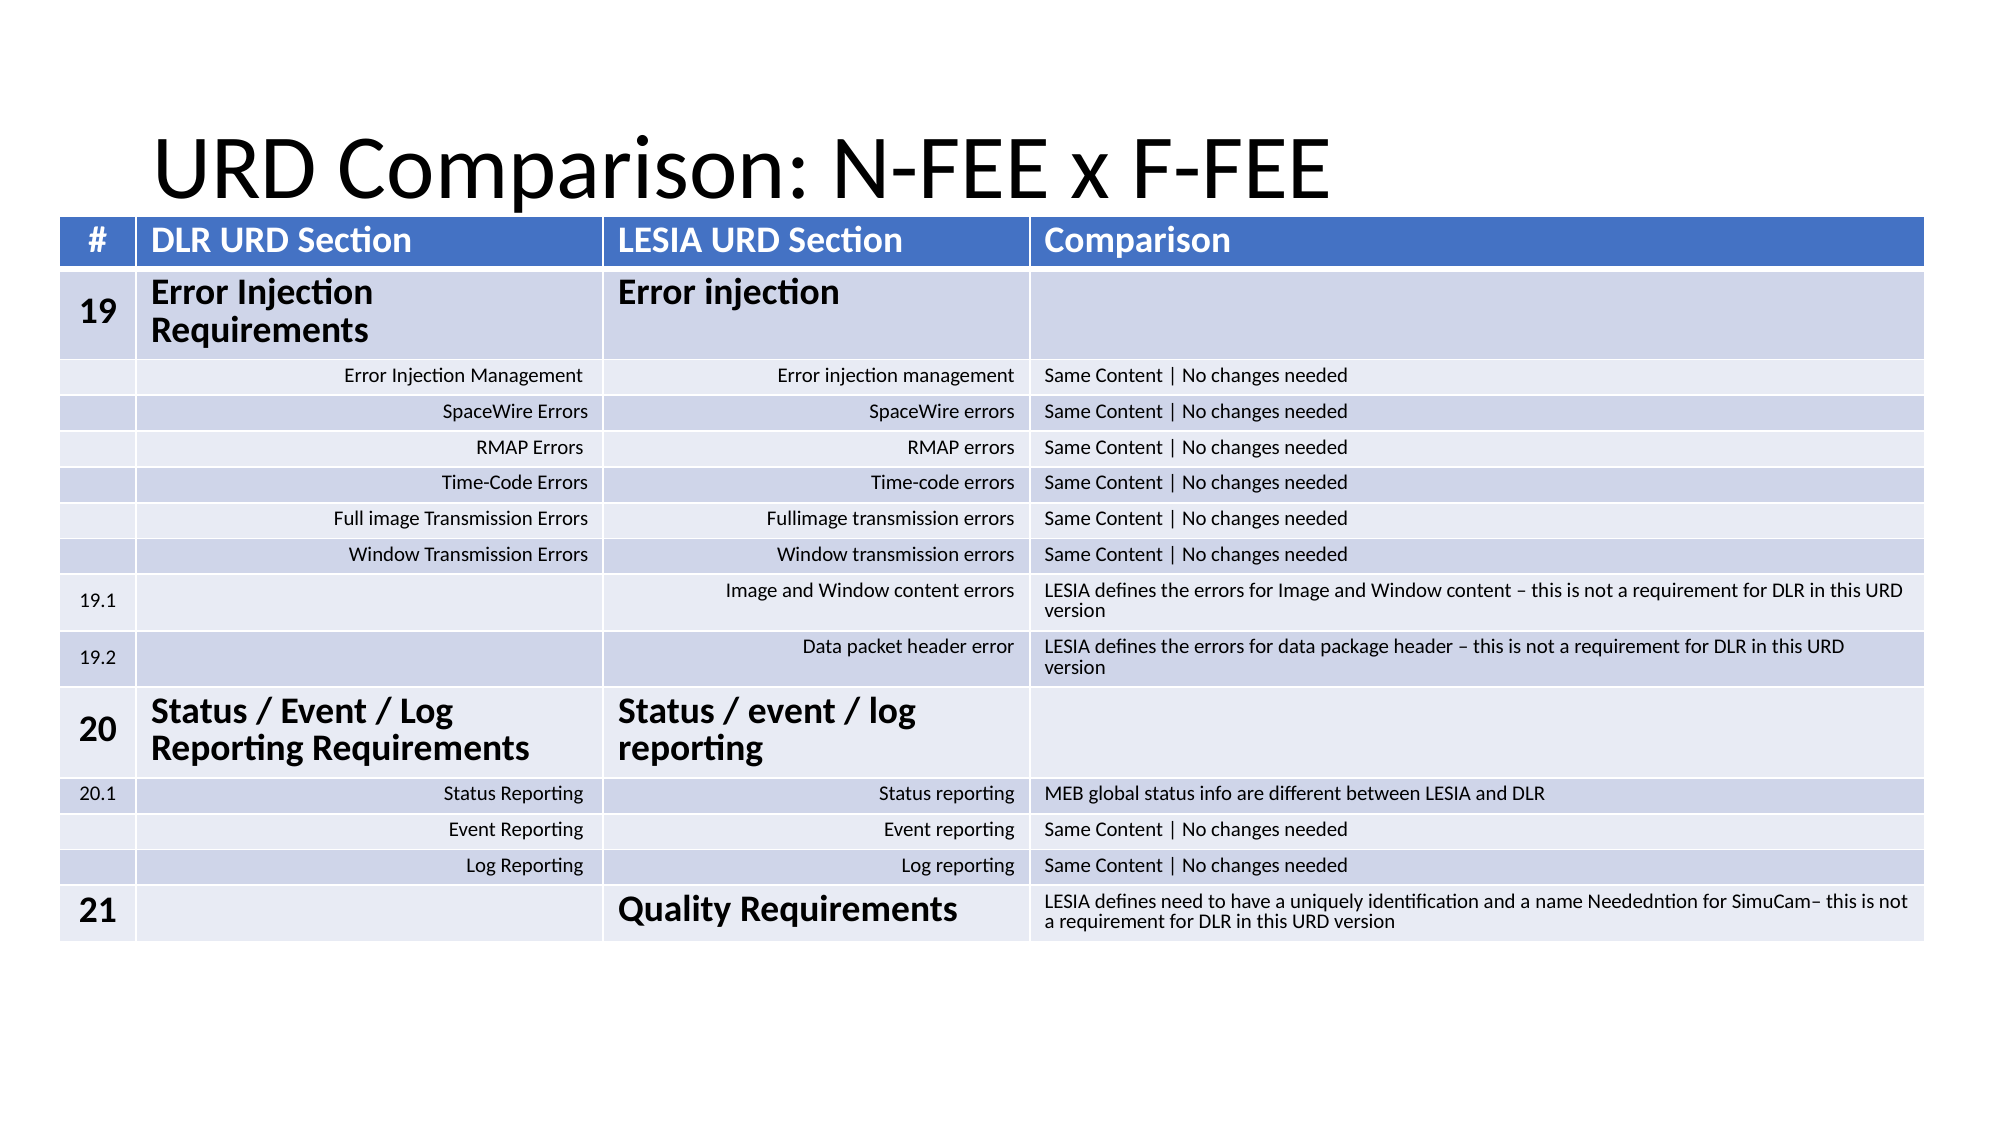

# URD Comparison: N-FEE x F-FEE
| # | DLR URD Section | LESIA URD Section | Comparison |
| --- | --- | --- | --- |
| 19 | Error Injection Requirements | Error injection |  |
|  | Error Injection Management | Error injection management | Same Content | No changes needed |
|  | SpaceWire Errors | SpaceWire errors | Same Content | No changes needed |
|  | RMAP Errors | RMAP errors | Same Content | No changes needed |
|  | Time-Code Errors | Time-code errors | Same Content | No changes needed |
|  | Full image Transmission Errors | Fullimage transmission errors | Same Content | No changes needed |
|  | Window Transmission Errors | Window transmission errors | Same Content | No changes needed |
| 19.1 |  | Image and Window content errors | LESIA defines the errors for Image and Window content – this is not a requirement for DLR in this URD version |
| 19.2 |  | Data packet header error | LESIA defines the errors for data package header – this is not a requirement for DLR in this URD version |
| 20 | Status / Event / Log Reporting Requirements | Status / event / log reporting |  |
| 20.1 | Status Reporting | Status reporting | MEB global status info are different between LESIA and DLR |
|  | Event Reporting | Event reporting | Same Content | No changes needed |
|  | Log Reporting | Log reporting | Same Content | No changes needed |
| 21 |  | Quality Requirements | LESIA defines need to have a uniquely identification and a name Neededntion for SimuCam– this is not a requirement for DLR in this URD version |